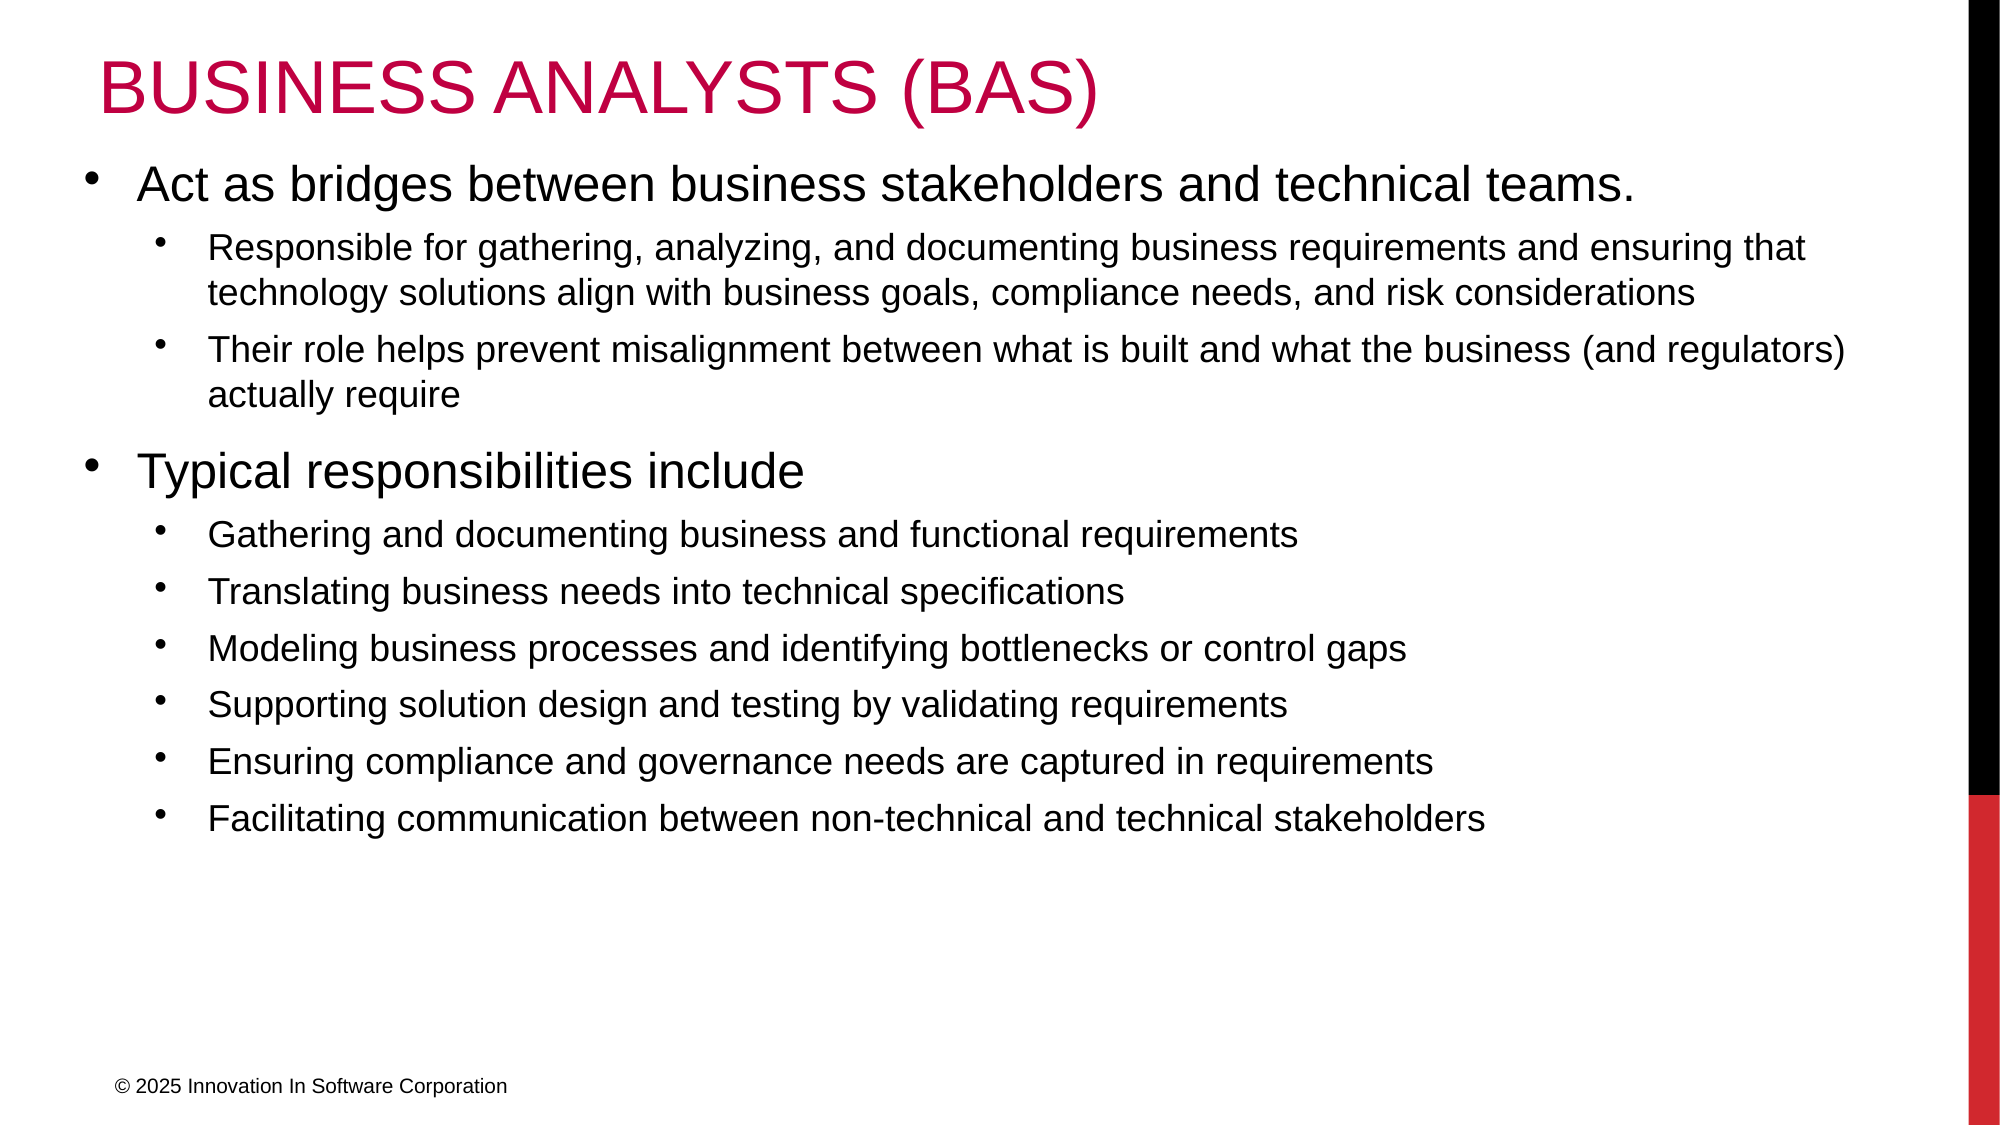

# Business Analysts (BAs)
Act as bridges between business stakeholders and technical teams.
Responsible for gathering, analyzing, and documenting business requirements and ensuring that technology solutions align with business goals, compliance needs, and risk considerations
Their role helps prevent misalignment between what is built and what the business (and regulators) actually require
Typical responsibilities include
Gathering and documenting business and functional requirements
Translating business needs into technical specifications
Modeling business processes and identifying bottlenecks or control gaps
Supporting solution design and testing by validating requirements
Ensuring compliance and governance needs are captured in requirements
Facilitating communication between non-technical and technical stakeholders
© 2025 Innovation In Software Corporation